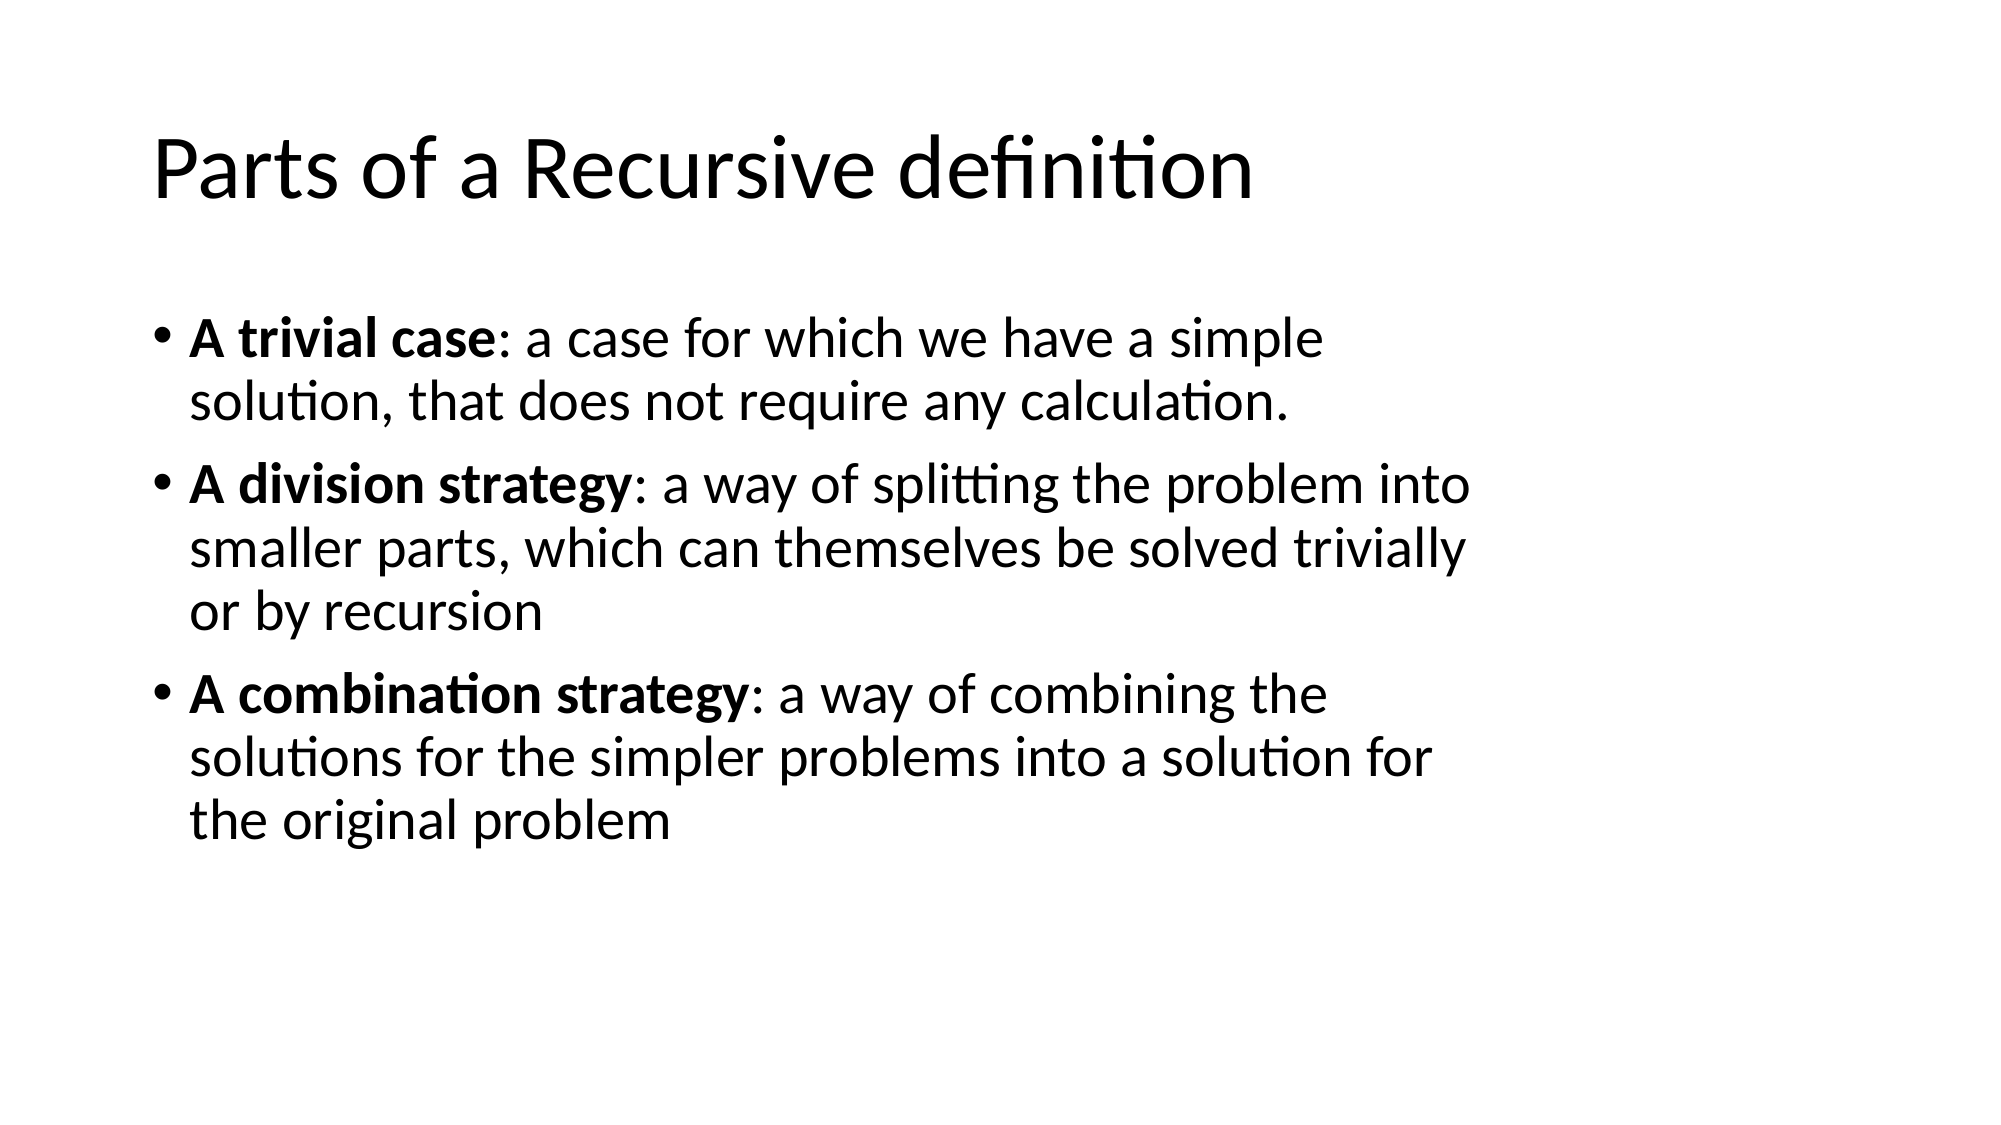

# Parts of a Recursive definition
A trivial case: a case for which we have a simple solution, that does not require any calculation.
A division strategy: a way of splitting the problem into smaller parts, which can themselves be solved trivially or by recursion
A combination strategy: a way of combining the solutions for the simpler pro­blems into a solution for the original problem